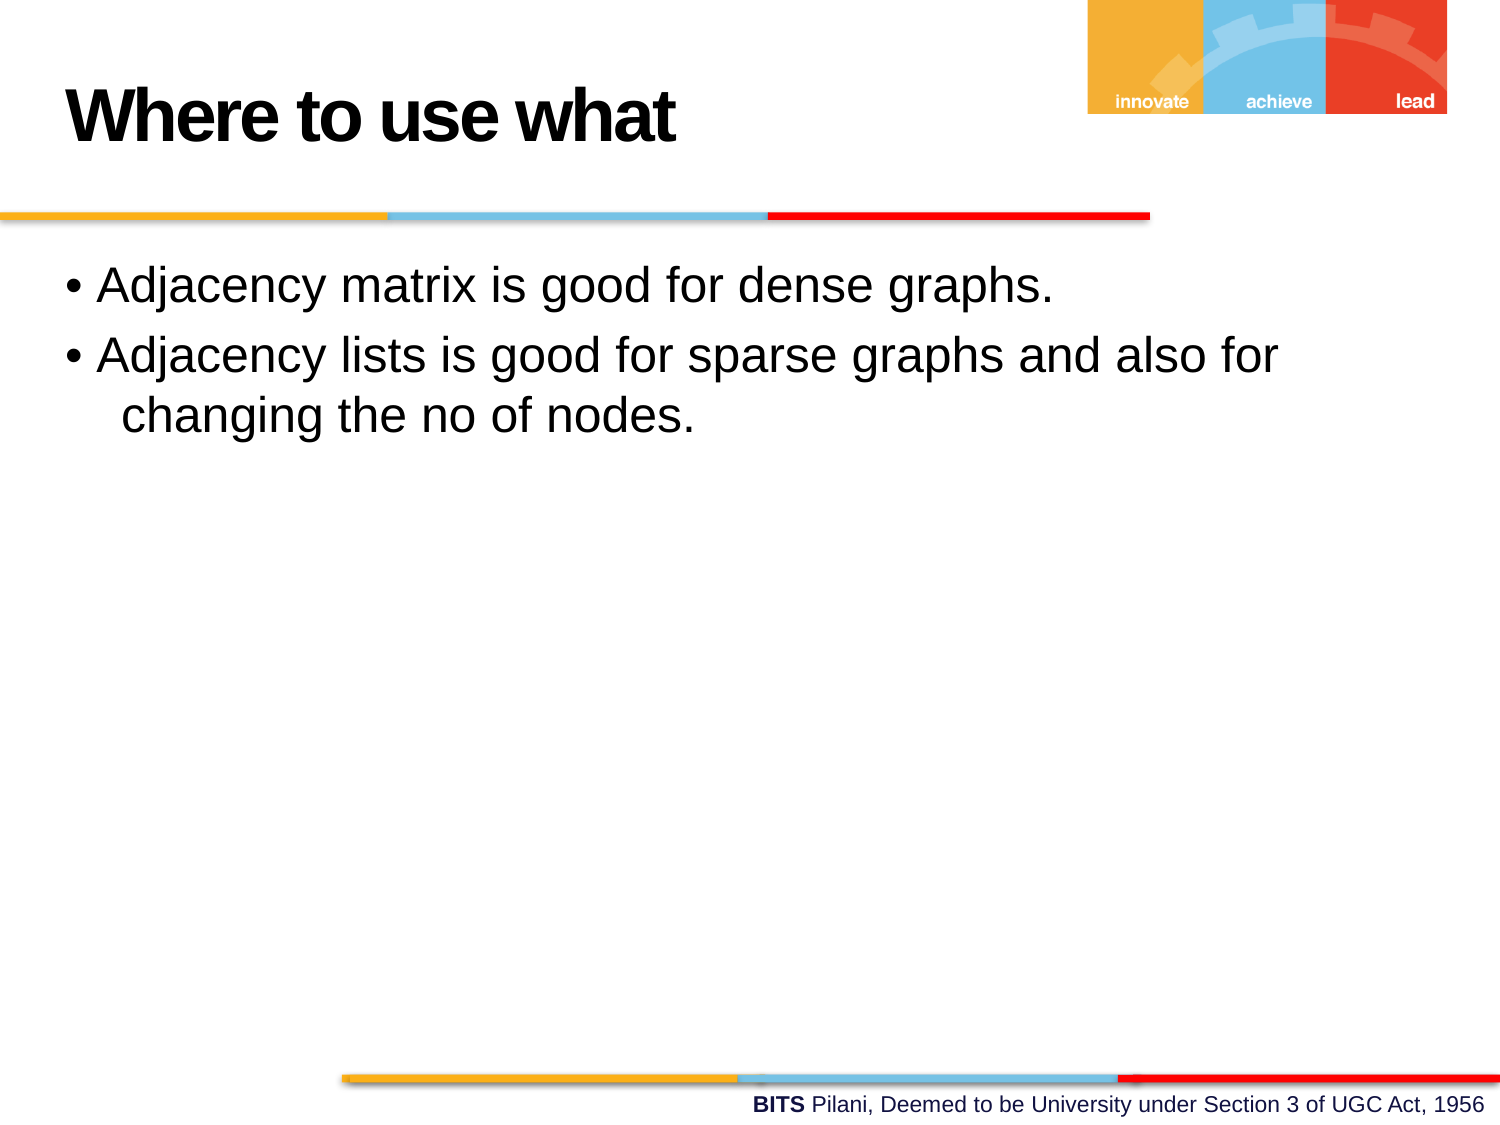

Where to use what
• Adjacency matrix is good for dense graphs.
• Adjacency lists is good for sparse graphs and also for changing the no of nodes.